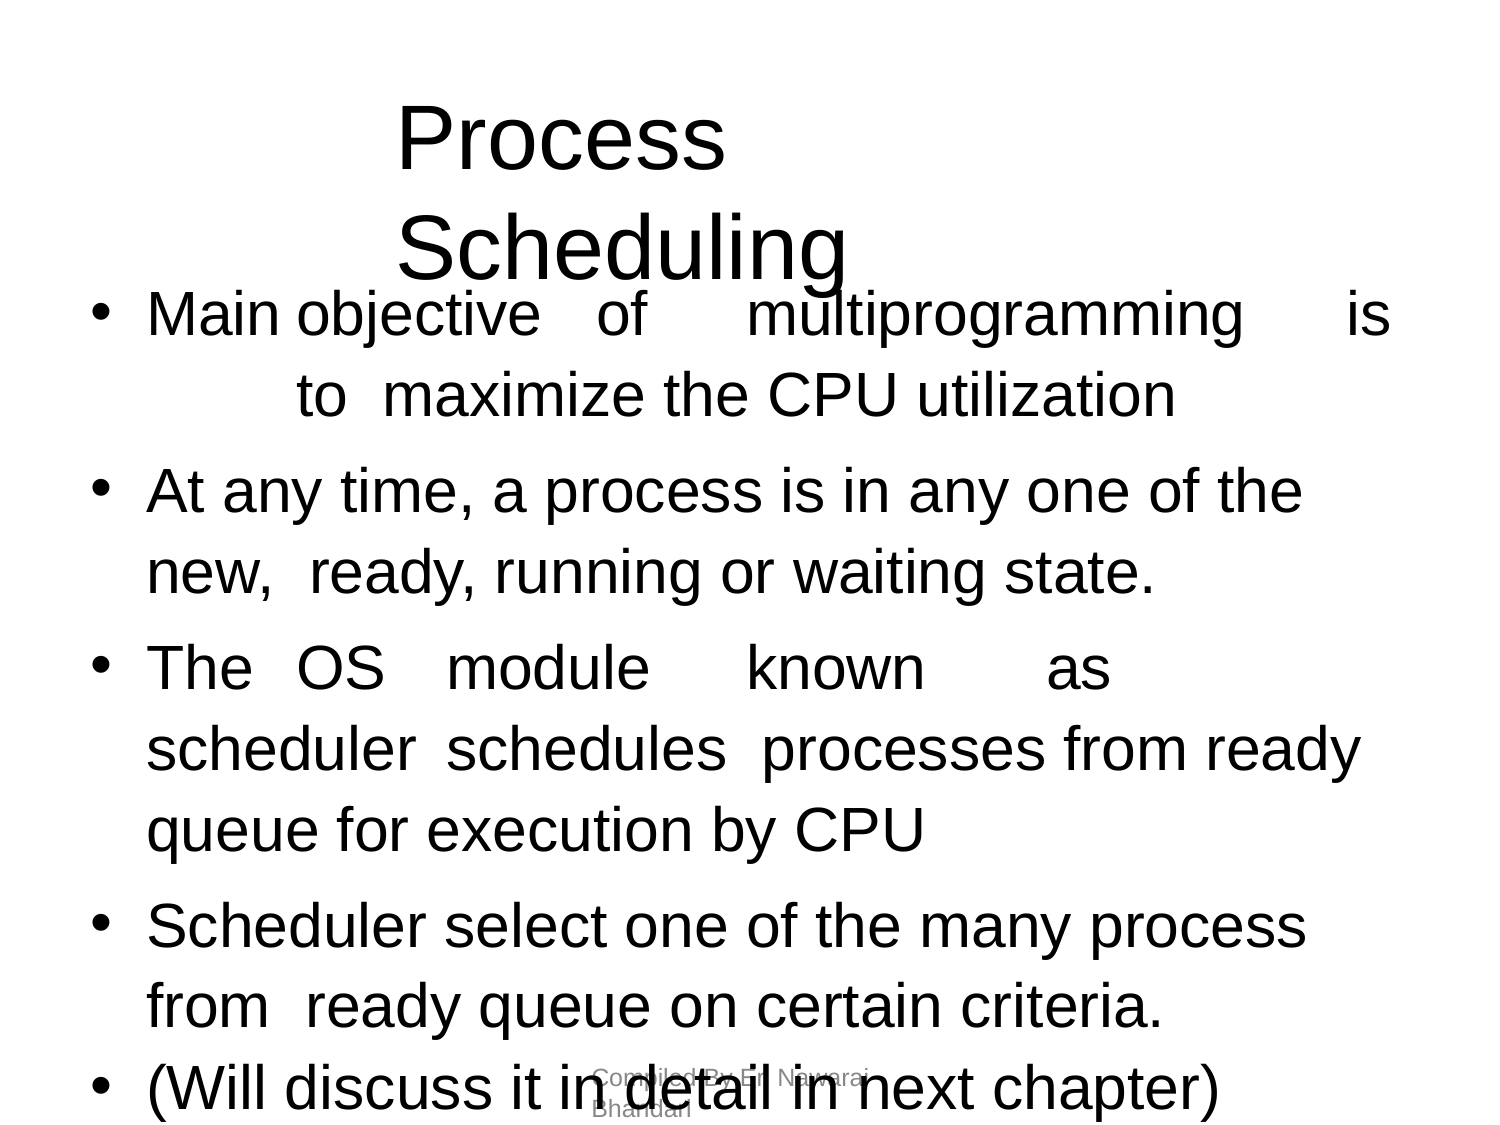

# Process Scheduling
Main	objective	of	multiprogramming	is	to  maximize the CPU utilization
At any time, a process is in any one of the new,  ready, running or waiting state.
The	OS	module	known	as	scheduler	schedules  processes from ready queue for execution by CPU
Scheduler select one of the many process from  ready queue on certain criteria.
(Will discuss it in detail in next chapter)
Compiled By Er. Nawaraj Bhandari